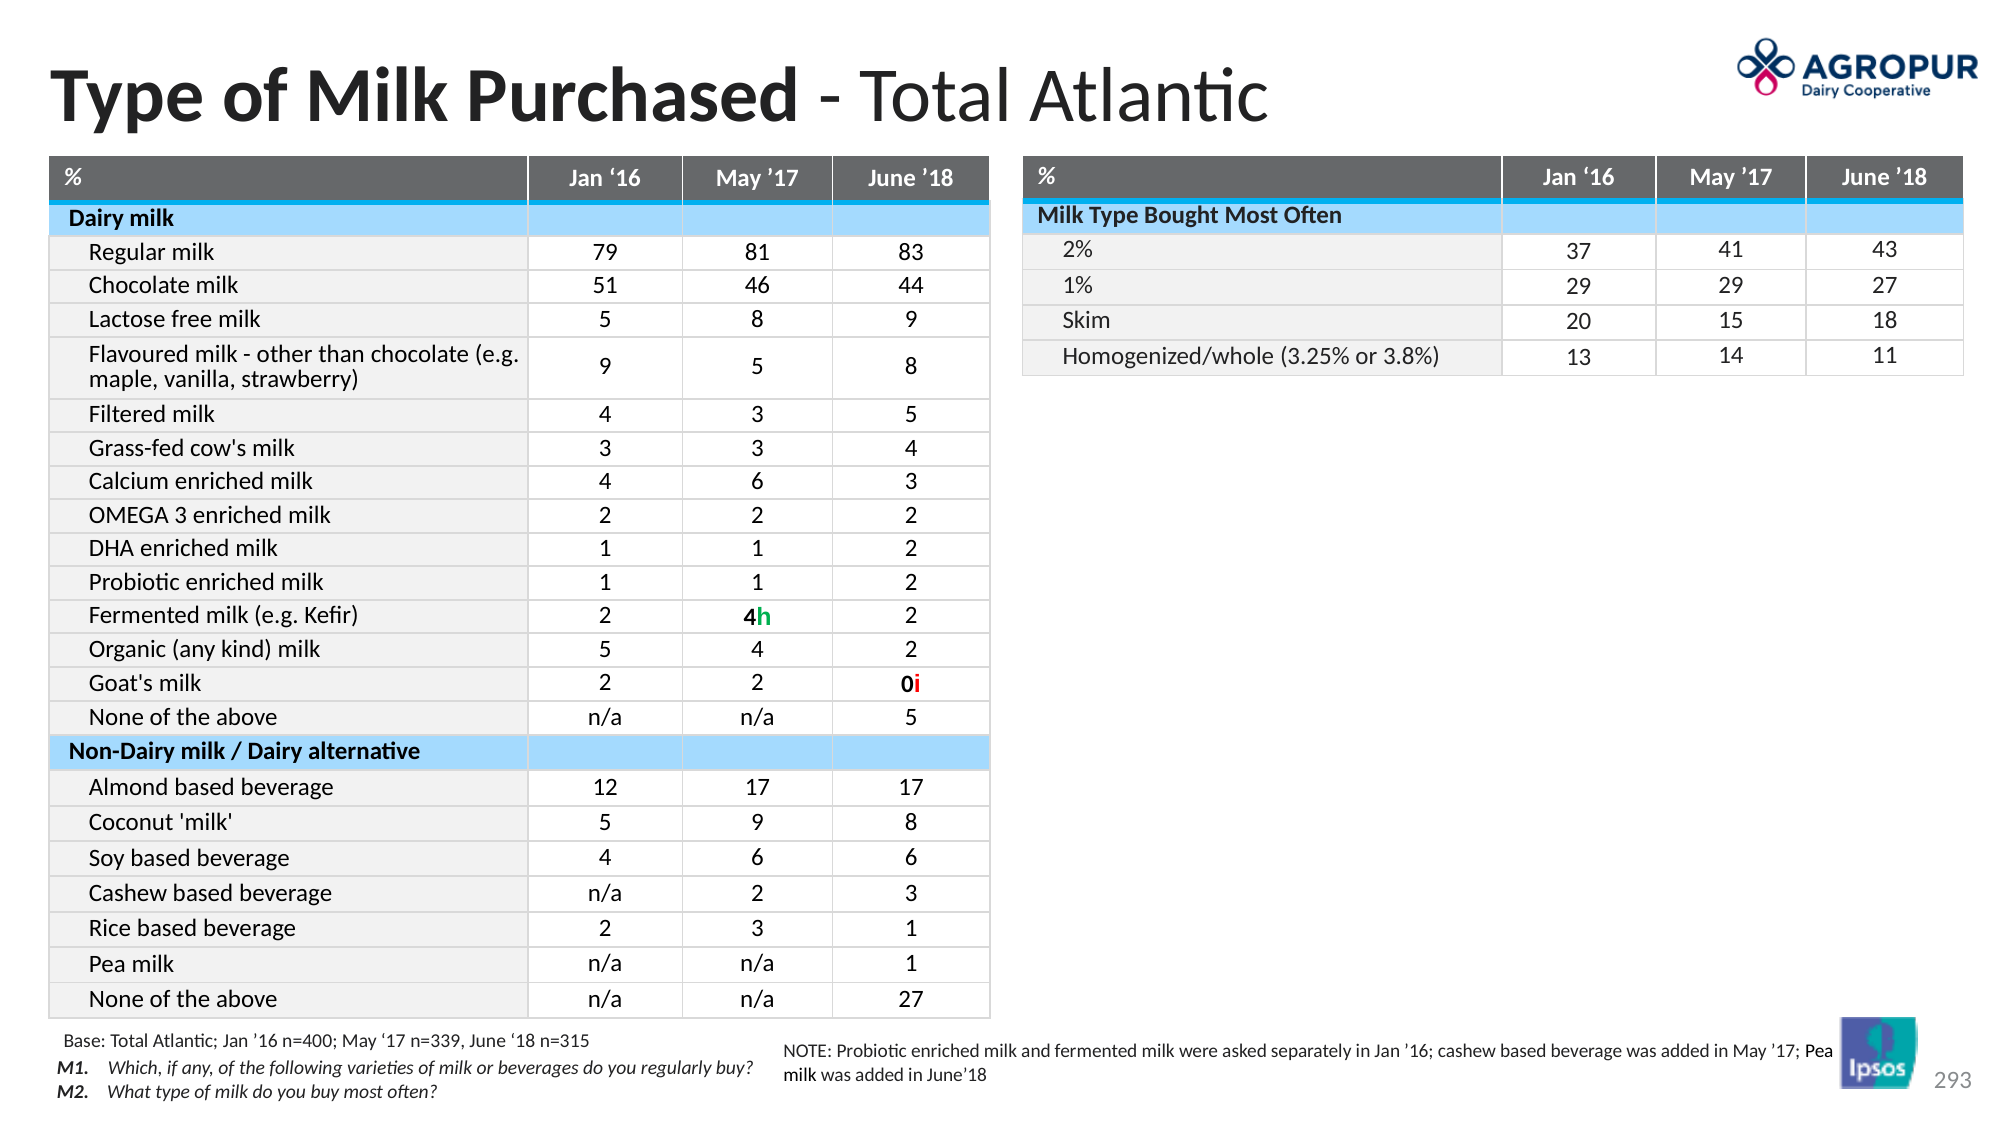

# Type of Milk Purchased - Total Atlantic
| % | Jan ‘16 | May ’17 | June ’18 |
| --- | --- | --- | --- |
| Milk Type Bought Most Often |  |  |  |
| 2% | 37 | 41 | 43 |
| 1% | 29 | 29 | 27 |
| Skim | 20 | 15 | 18 |
| Homogenized/whole (3.25% or 3.8%) | 13 | 14 | 11 |
| % | Jan ‘16 | May ’17 | June ’18 |
| --- | --- | --- | --- |
| Dairy milk |  |  |  |
| Regular milk | 79 | 81 | 83 |
| Chocolate milk | 51 | 46 | 44 |
| Lactose free milk | 5 | 8 | 9 |
| Flavoured milk - other than chocolate (e.g. maple, vanilla, strawberry) | 9 | 5 | 8 |
| Filtered milk | 4 | 3 | 5 |
| Grass-fed cow's milk | 3 | 3 | 4 |
| Calcium enriched milk | 4 | 6 | 3 |
| OMEGA 3 enriched milk | 2 | 2 | 2 |
| DHA enriched milk | 1 | 1 | 2 |
| Probiotic enriched milk | 1 | 1 | 2 |
| Fermented milk (e.g. Kefir) | 2 | 4h | 2 |
| Organic (any kind) milk | 5 | 4 | 2 |
| Goat's milk | 2 | 2 | 0i |
| None of the above | n/a | n/a | 5 |
| Non-Dairy milk / Dairy alternative |  |  |  |
| Almond based beverage | 12 | 17 | 17 |
| Coconut 'milk' | 5 | 9 | 8 |
| Soy based beverage | 4 | 6 | 6 |
| Cashew based beverage | n/a | 2 | 3 |
| Rice based beverage | 2 | 3 | 1 |
| Pea milk | n/a | n/a | 1 |
| None of the above | n/a | n/a | 27 |
Base: Total Atlantic; Jan ’16 n=400; May ‘17 n=339, June ‘18 n=315
NOTE: Probiotic enriched milk and fermented milk were asked separately in Jan ’16; cashew based beverage was added in May ’17; Pea milk was added in June’18
M1.	 Which, if any, of the following varieties of milk or beverages do you regularly buy?
M2.    What type of milk do you buy most often?